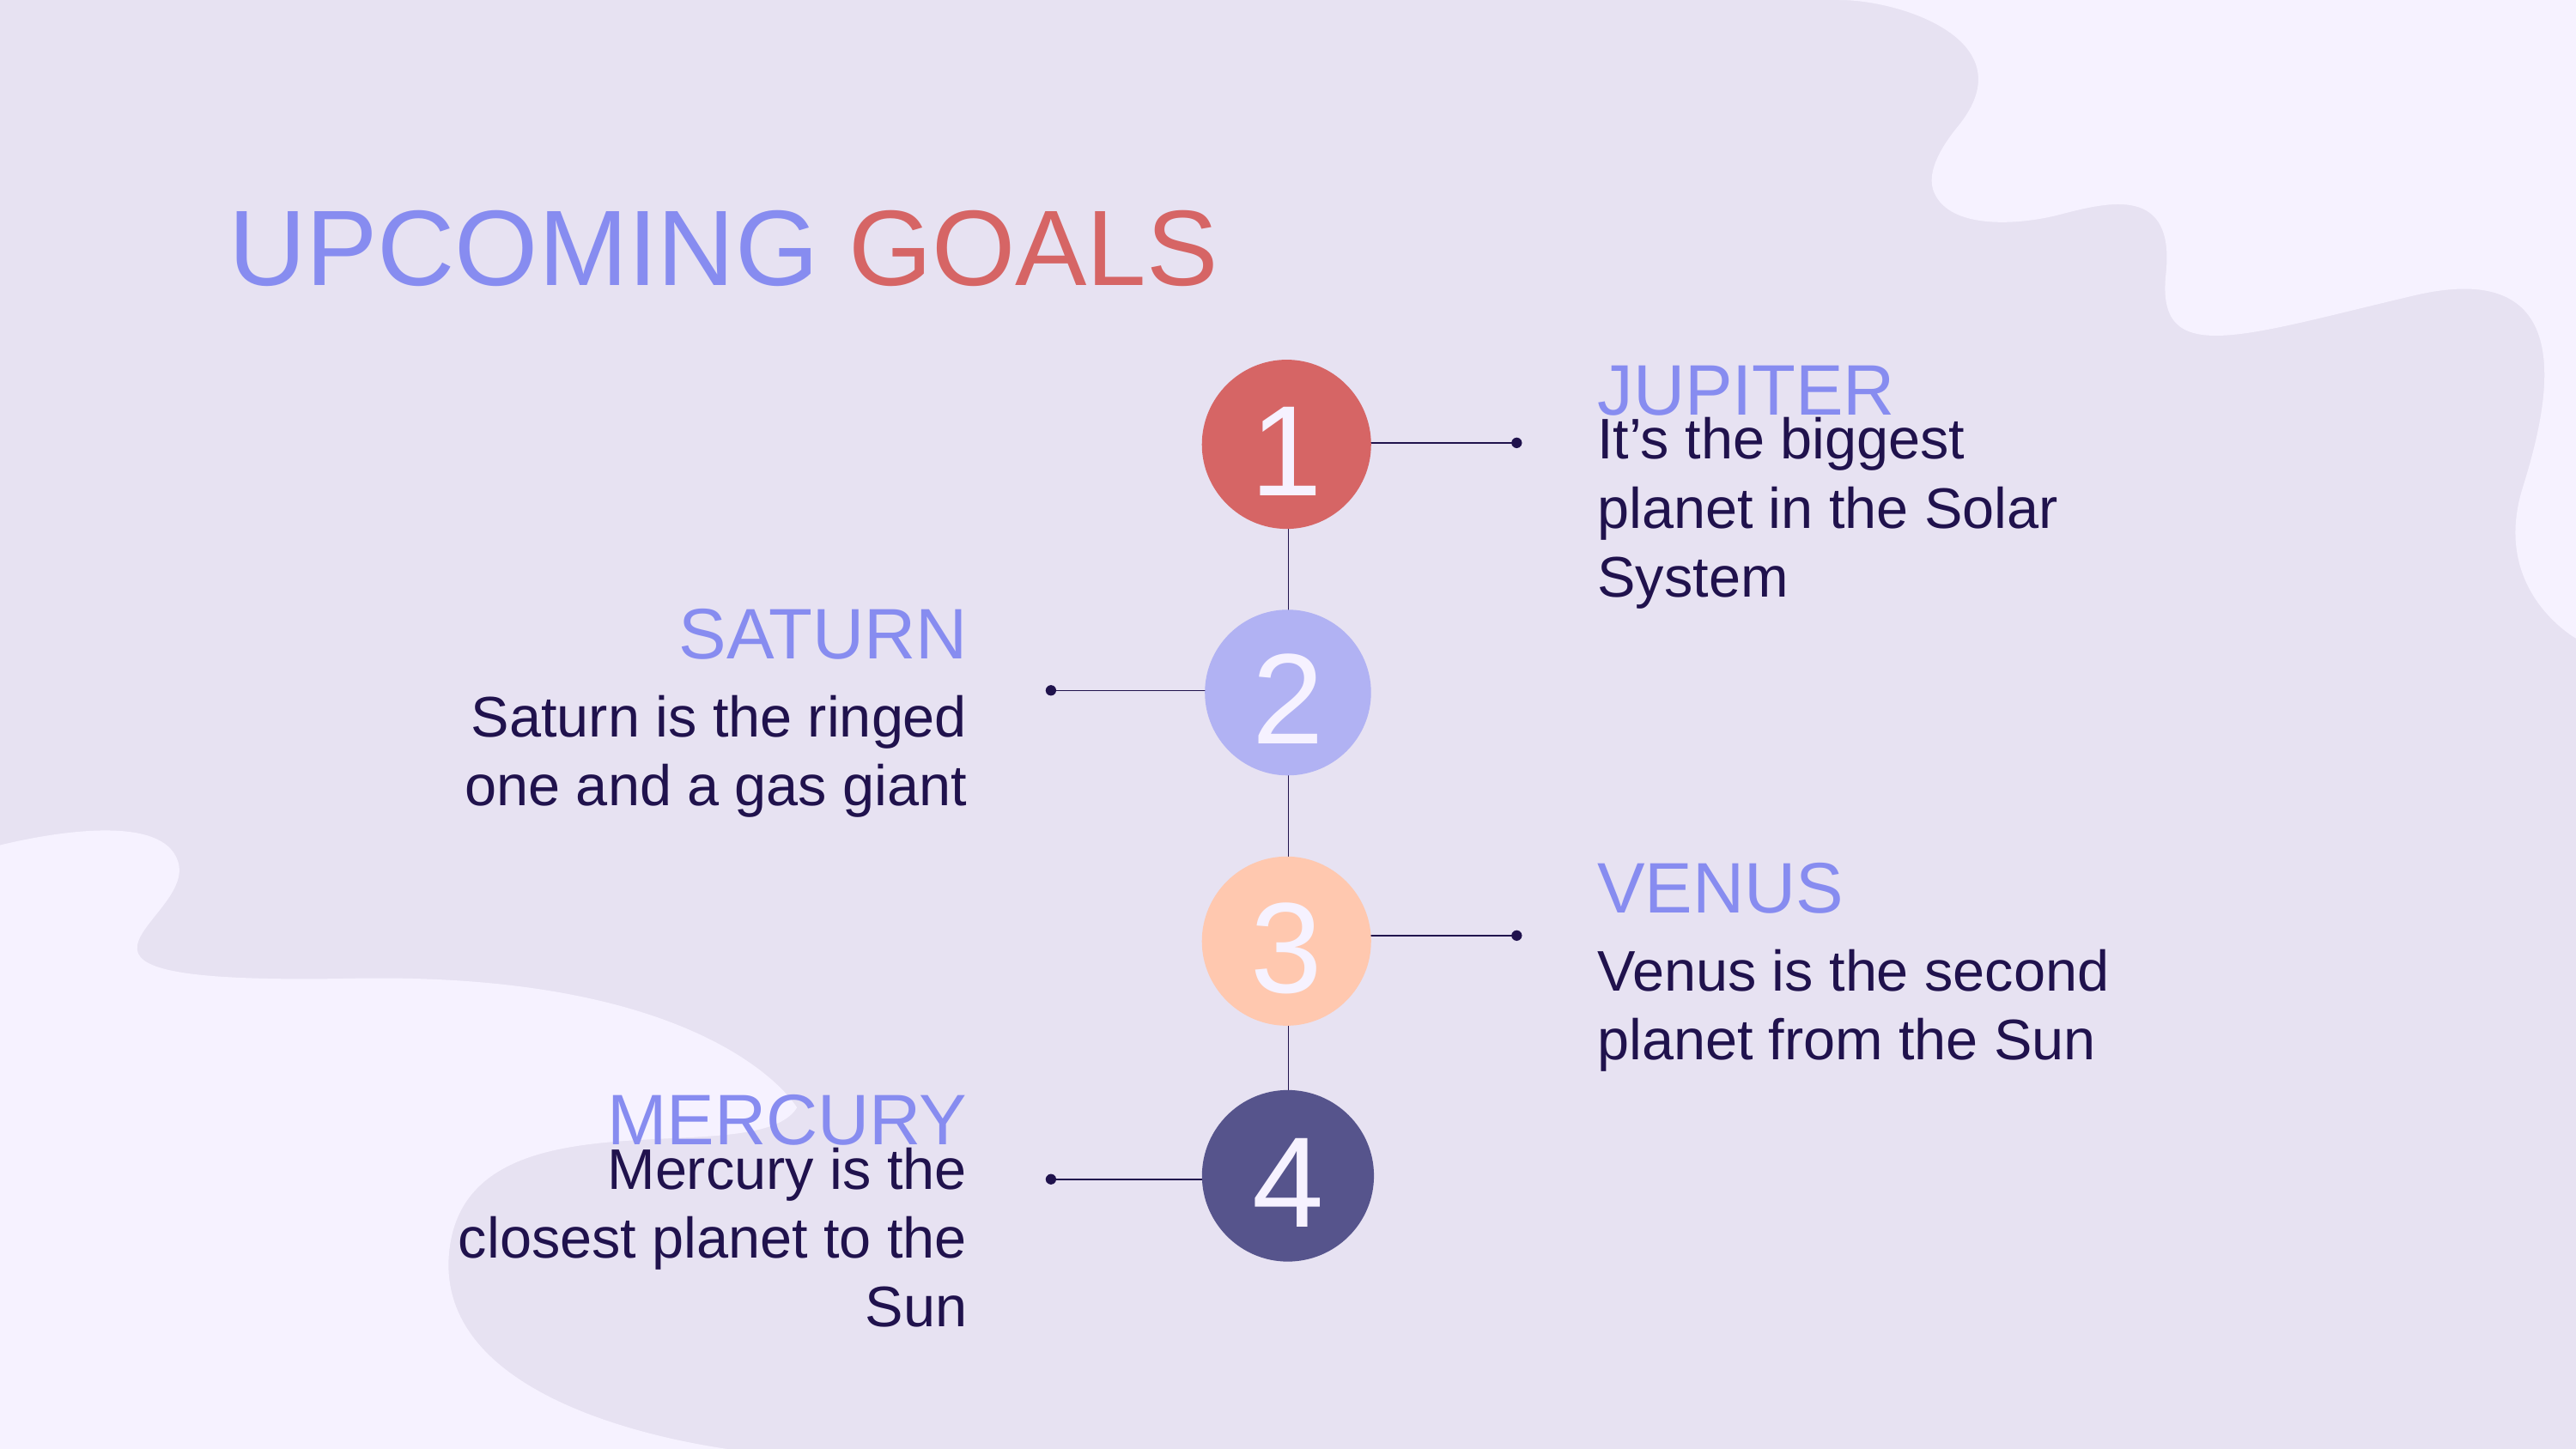

# UPCOMING GOALS
JUPITER
1
2
3
4
It’s the biggest planet in the Solar System
SATURN
Saturn is the ringed one and a gas giant
VENUS
Venus is the second planet from the Sun
MERCURY
Mercury is the closest planet to the Sun